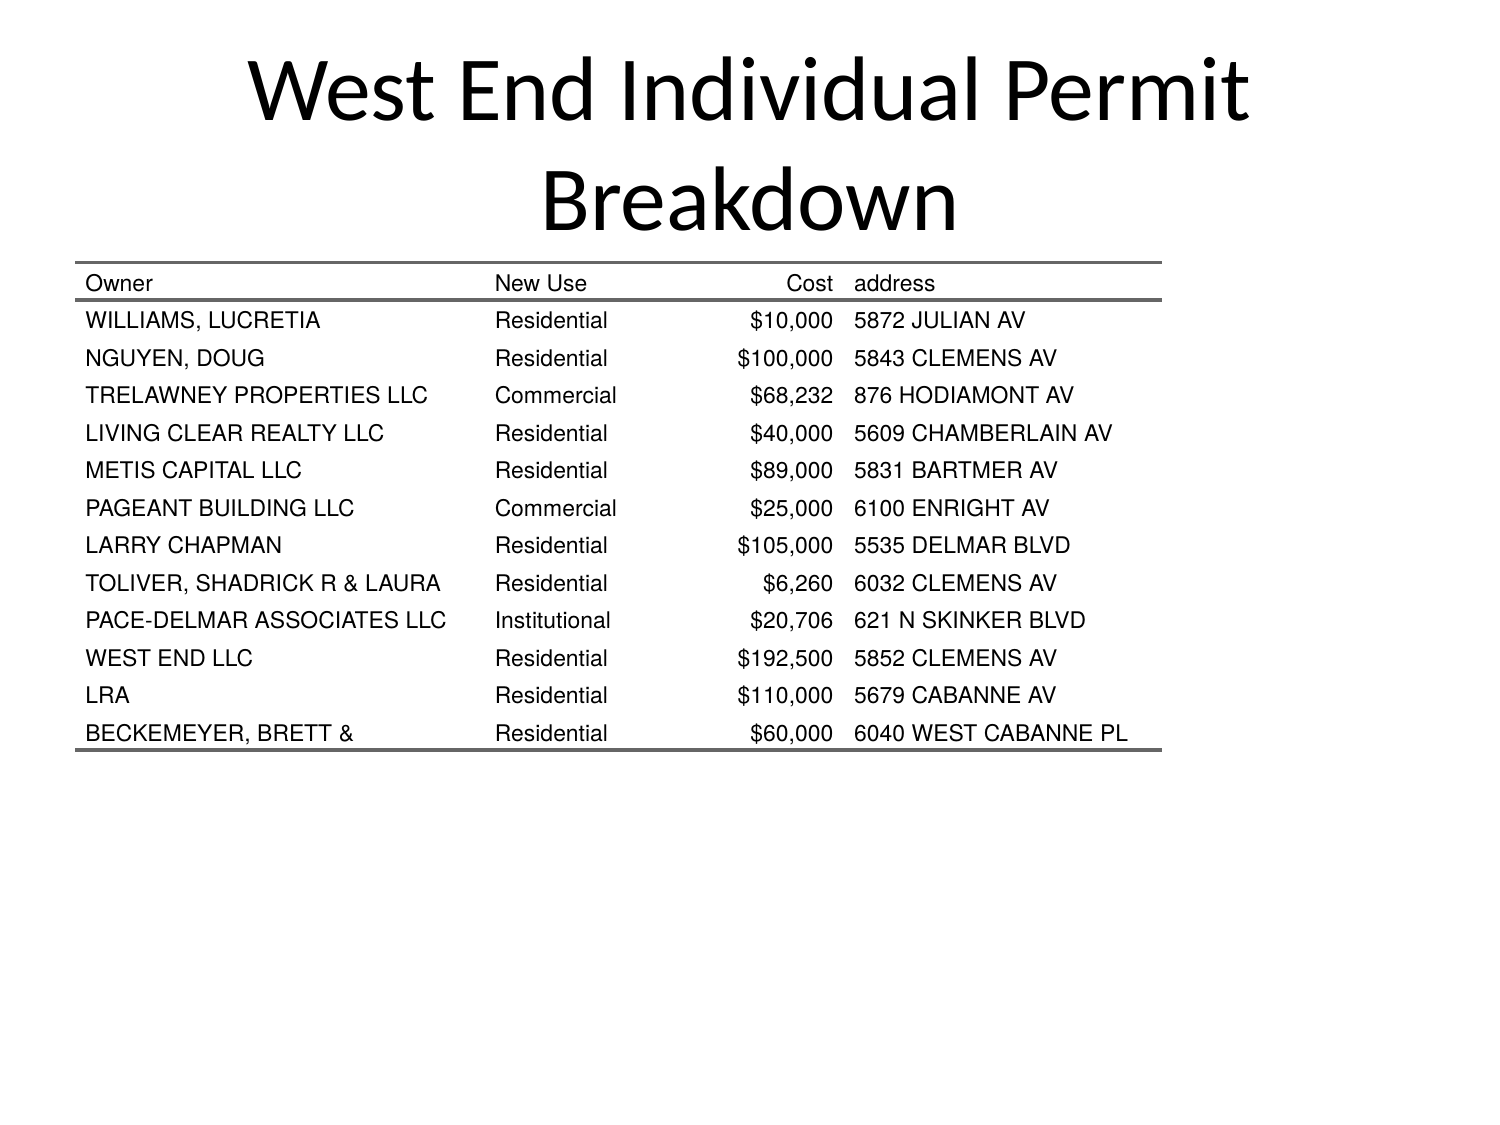

# West End Individual Permit Breakdown
| Owner | New Use | Cost | address |
| --- | --- | --- | --- |
| WILLIAMS, LUCRETIA | Residential | $10,000 | 5872 JULIAN AV |
| NGUYEN, DOUG | Residential | $100,000 | 5843 CLEMENS AV |
| TRELAWNEY PROPERTIES LLC | Commercial | $68,232 | 876 HODIAMONT AV |
| LIVING CLEAR REALTY LLC | Residential | $40,000 | 5609 CHAMBERLAIN AV |
| METIS CAPITAL LLC | Residential | $89,000 | 5831 BARTMER AV |
| PAGEANT BUILDING LLC | Commercial | $25,000 | 6100 ENRIGHT AV |
| LARRY CHAPMAN | Residential | $105,000 | 5535 DELMAR BLVD |
| TOLIVER, SHADRICK R & LAURA | Residential | $6,260 | 6032 CLEMENS AV |
| PACE-DELMAR ASSOCIATES LLC | Institutional | $20,706 | 621 N SKINKER BLVD |
| WEST END LLC | Residential | $192,500 | 5852 CLEMENS AV |
| LRA | Residential | $110,000 | 5679 CABANNE AV |
| BECKEMEYER, BRETT & | Residential | $60,000 | 6040 WEST CABANNE PL |